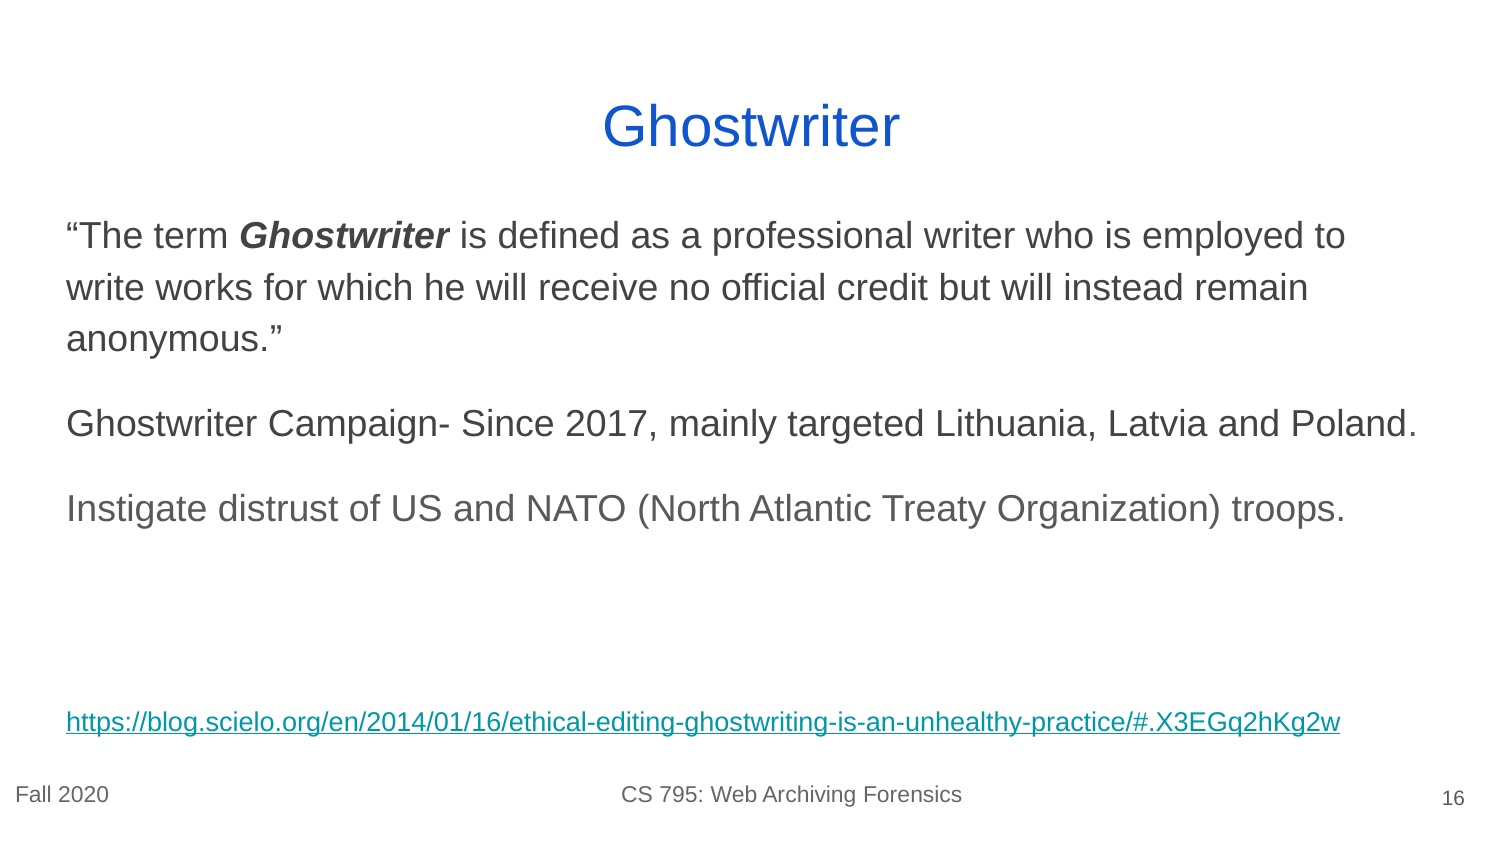

# Ghostwriter
“The term Ghostwriter is defined as a professional writer who is employed to write works for which he will receive no official credit but will instead remain anonymous.”
Ghostwriter Campaign- Since 2017, mainly targeted Lithuania, Latvia and Poland.
Instigate distrust of US and NATO (North Atlantic Treaty Organization) troops.

         https://blog.scielo.org/en/2014/01/16/ethical-editing-ghostwriting-is-an-unhealthy-practice/#.X3EGq2hKg2w
16